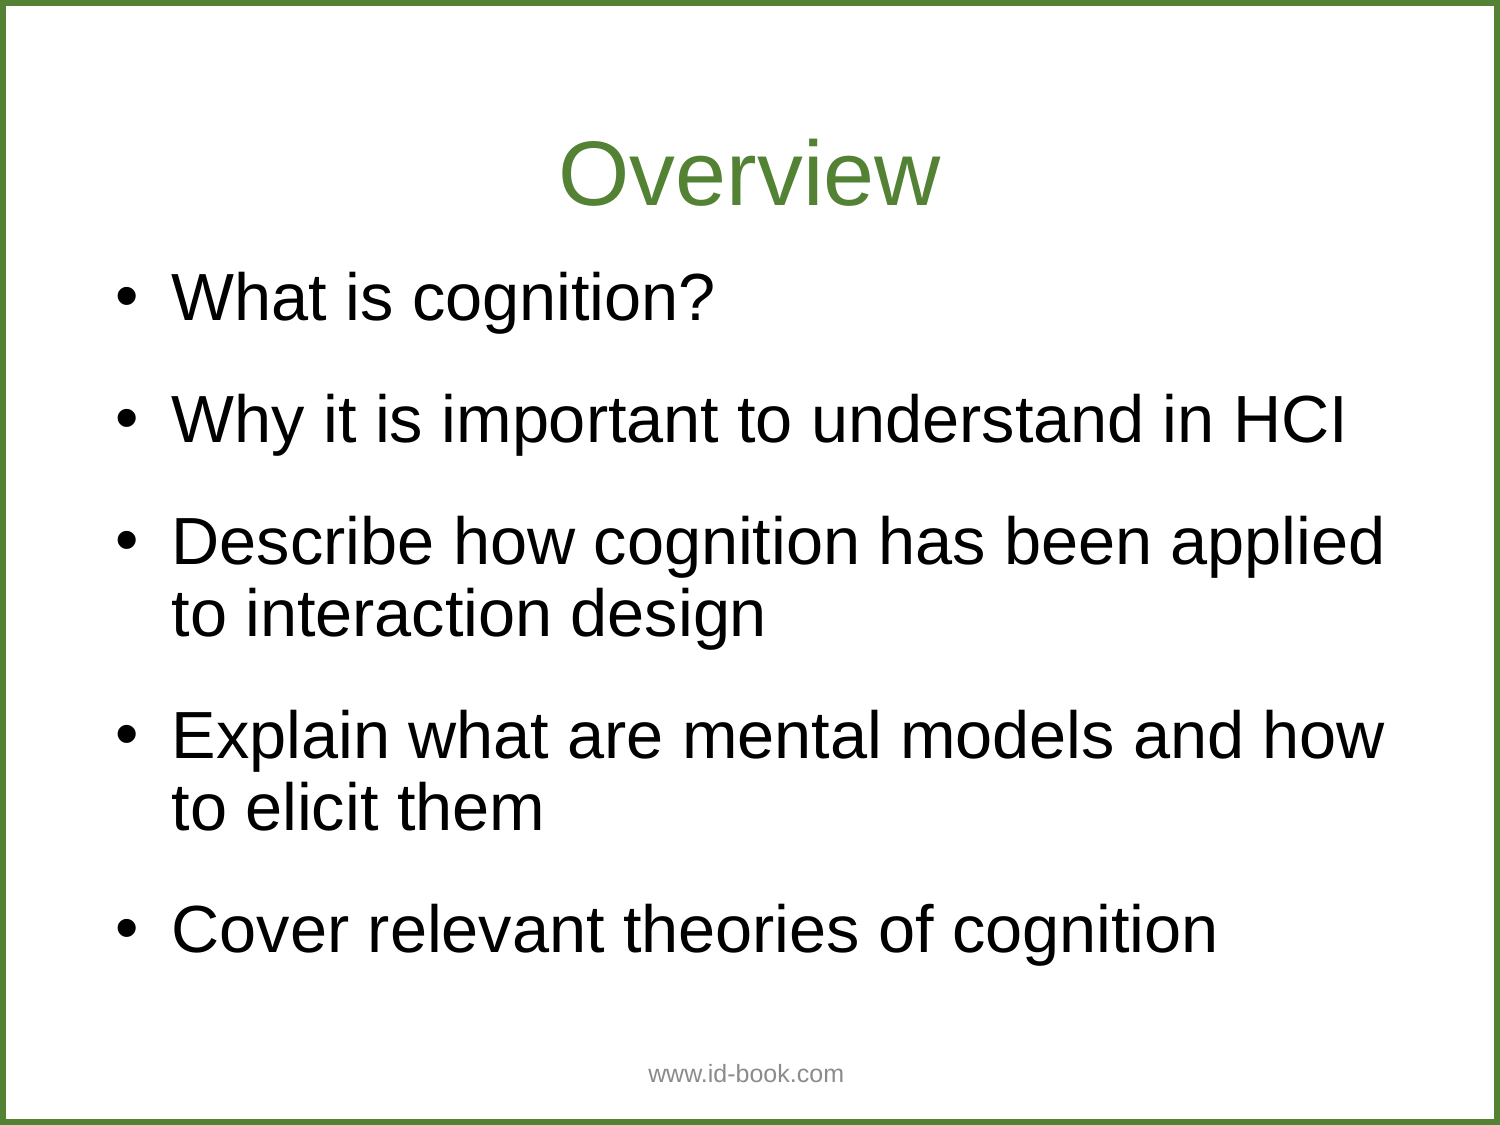

Overview
What is cognition?
Why it is important to understand in HCI
Describe how cognition has been applied to interaction design
Explain what are mental models and how to elicit them
Cover relevant theories of cognition

www.id-book.com